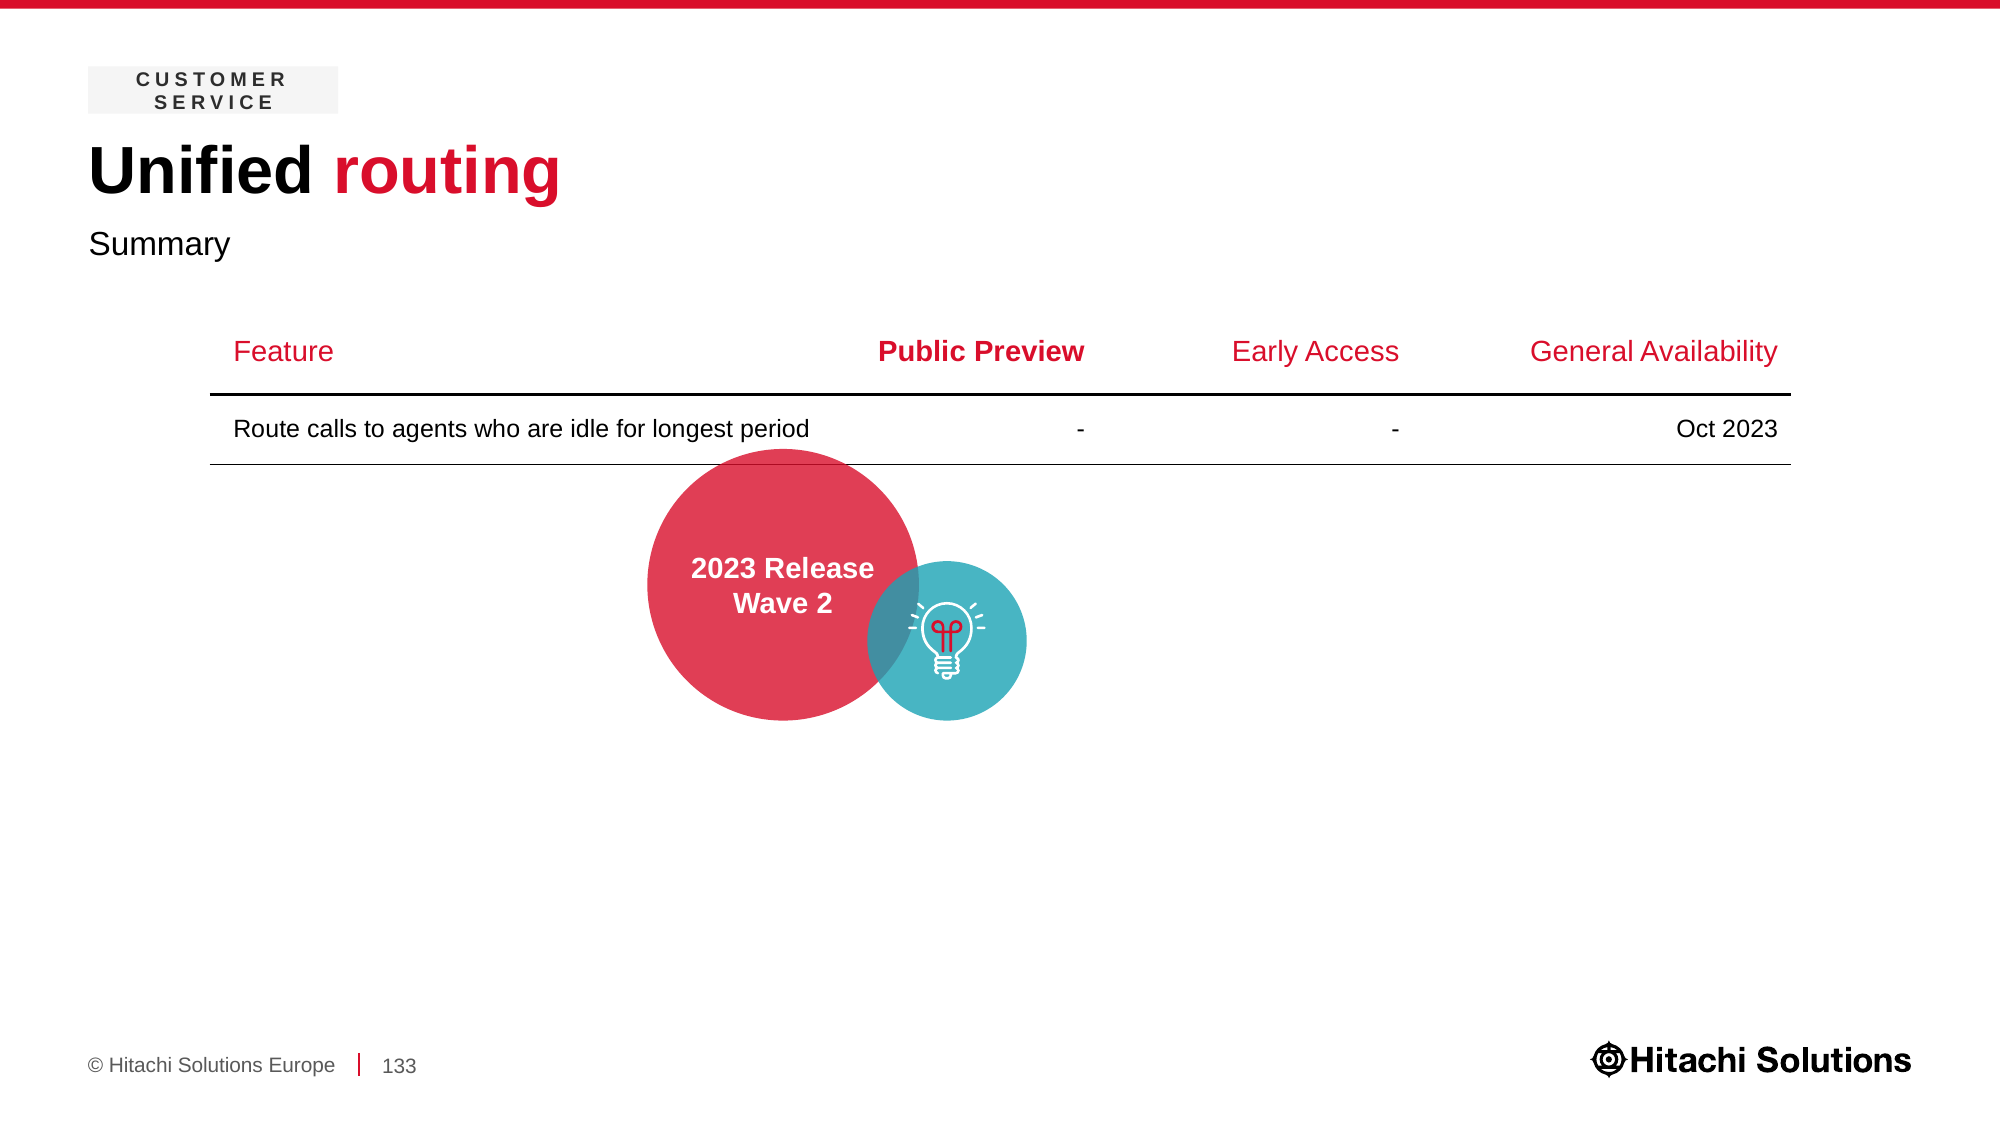

Customer service
# Unified routing
Summary
| Feature | Public Preview | Early Access | General Availability |
| --- | --- | --- | --- |
| Route calls to agents who are idle for longest period | - | - | Oct 2023 |
2023 Release Wave 2